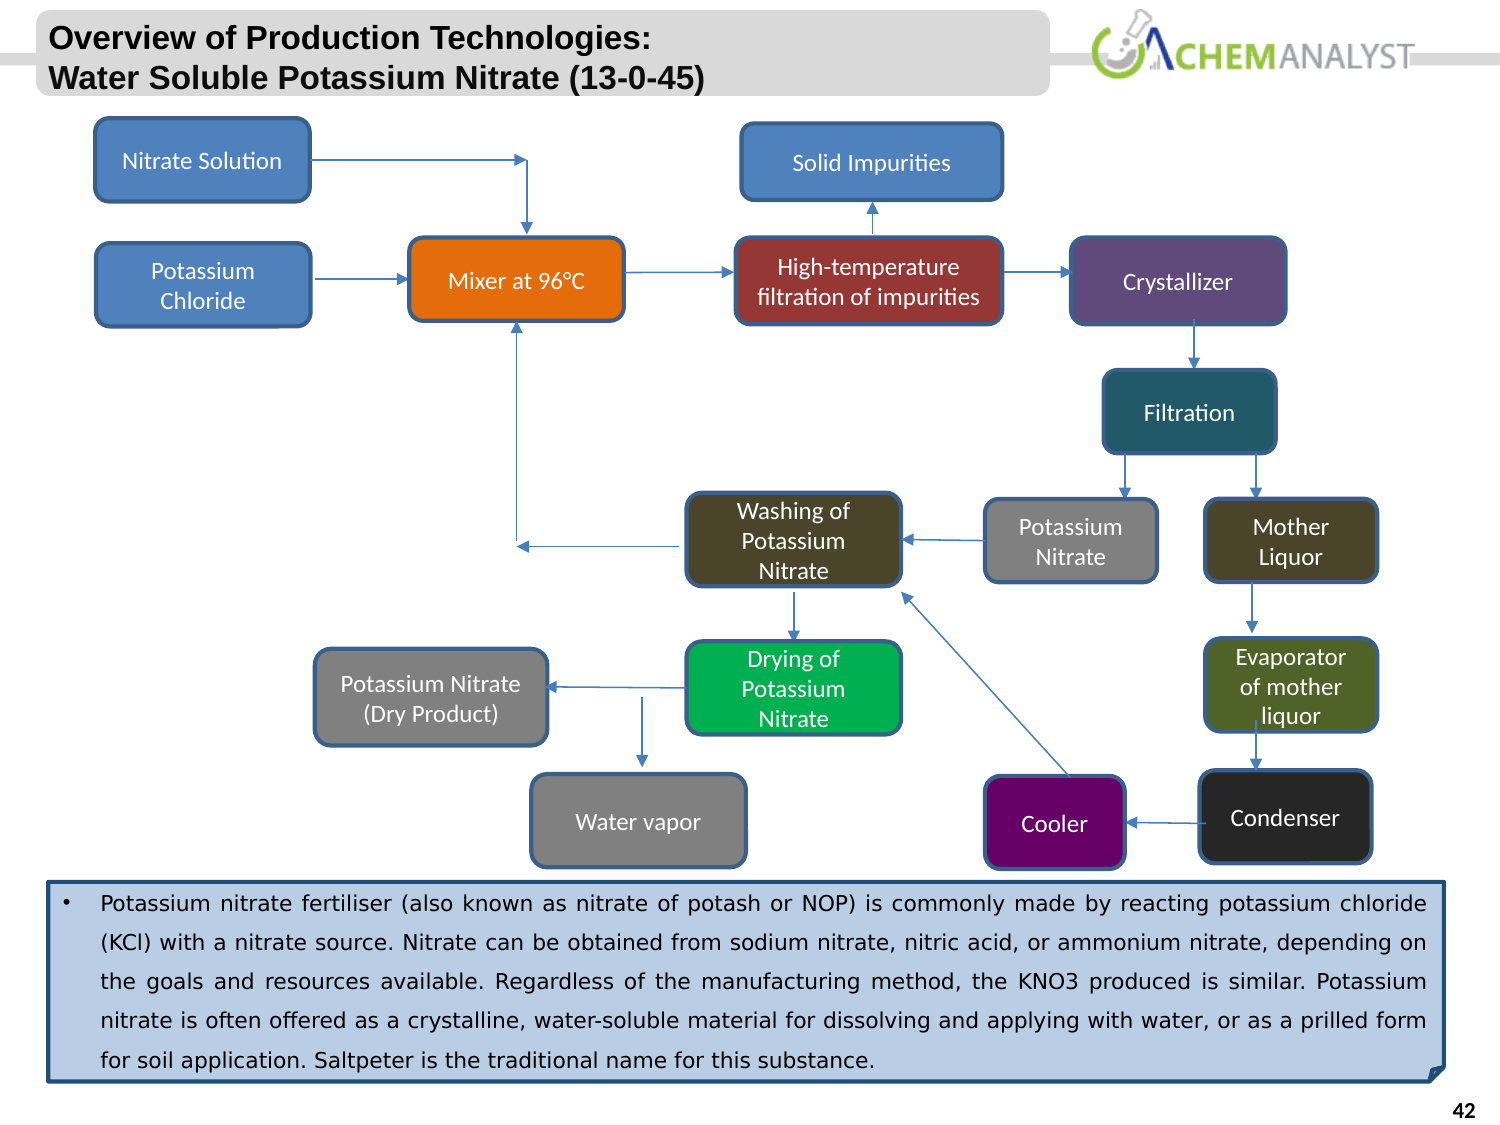

Overview of Production Technologies:
Water Soluble Potassium Nitrate (13-0-45)
Nitrate Solution
Solid Impurities
High-temperature filtration of impurities
Crystallizer
Mixer at 96°C
Potassium Chloride
Filtration
Washing of Potassium Nitrate
Mother Liquor
Potassium Nitrate
Evaporator of mother liquor
Drying of Potassium Nitrate
Potassium Nitrate
(Dry Product)
Condenser
Water vapor
Cooler
Potassium nitrate fertiliser (also known as nitrate of potash or NOP) is commonly made by reacting potassium chloride (KCl) with a nitrate source. Nitrate can be obtained from sodium nitrate, nitric acid, or ammonium nitrate, depending on the goals and resources available. Regardless of the manufacturing method, the KNO3 produced is similar. Potassium nitrate is often offered as a crystalline, water-soluble material for dissolving and applying with water, or as a prilled form for soil application. Saltpeter is the traditional name for this substance.
42
© ChemAnalyst
42